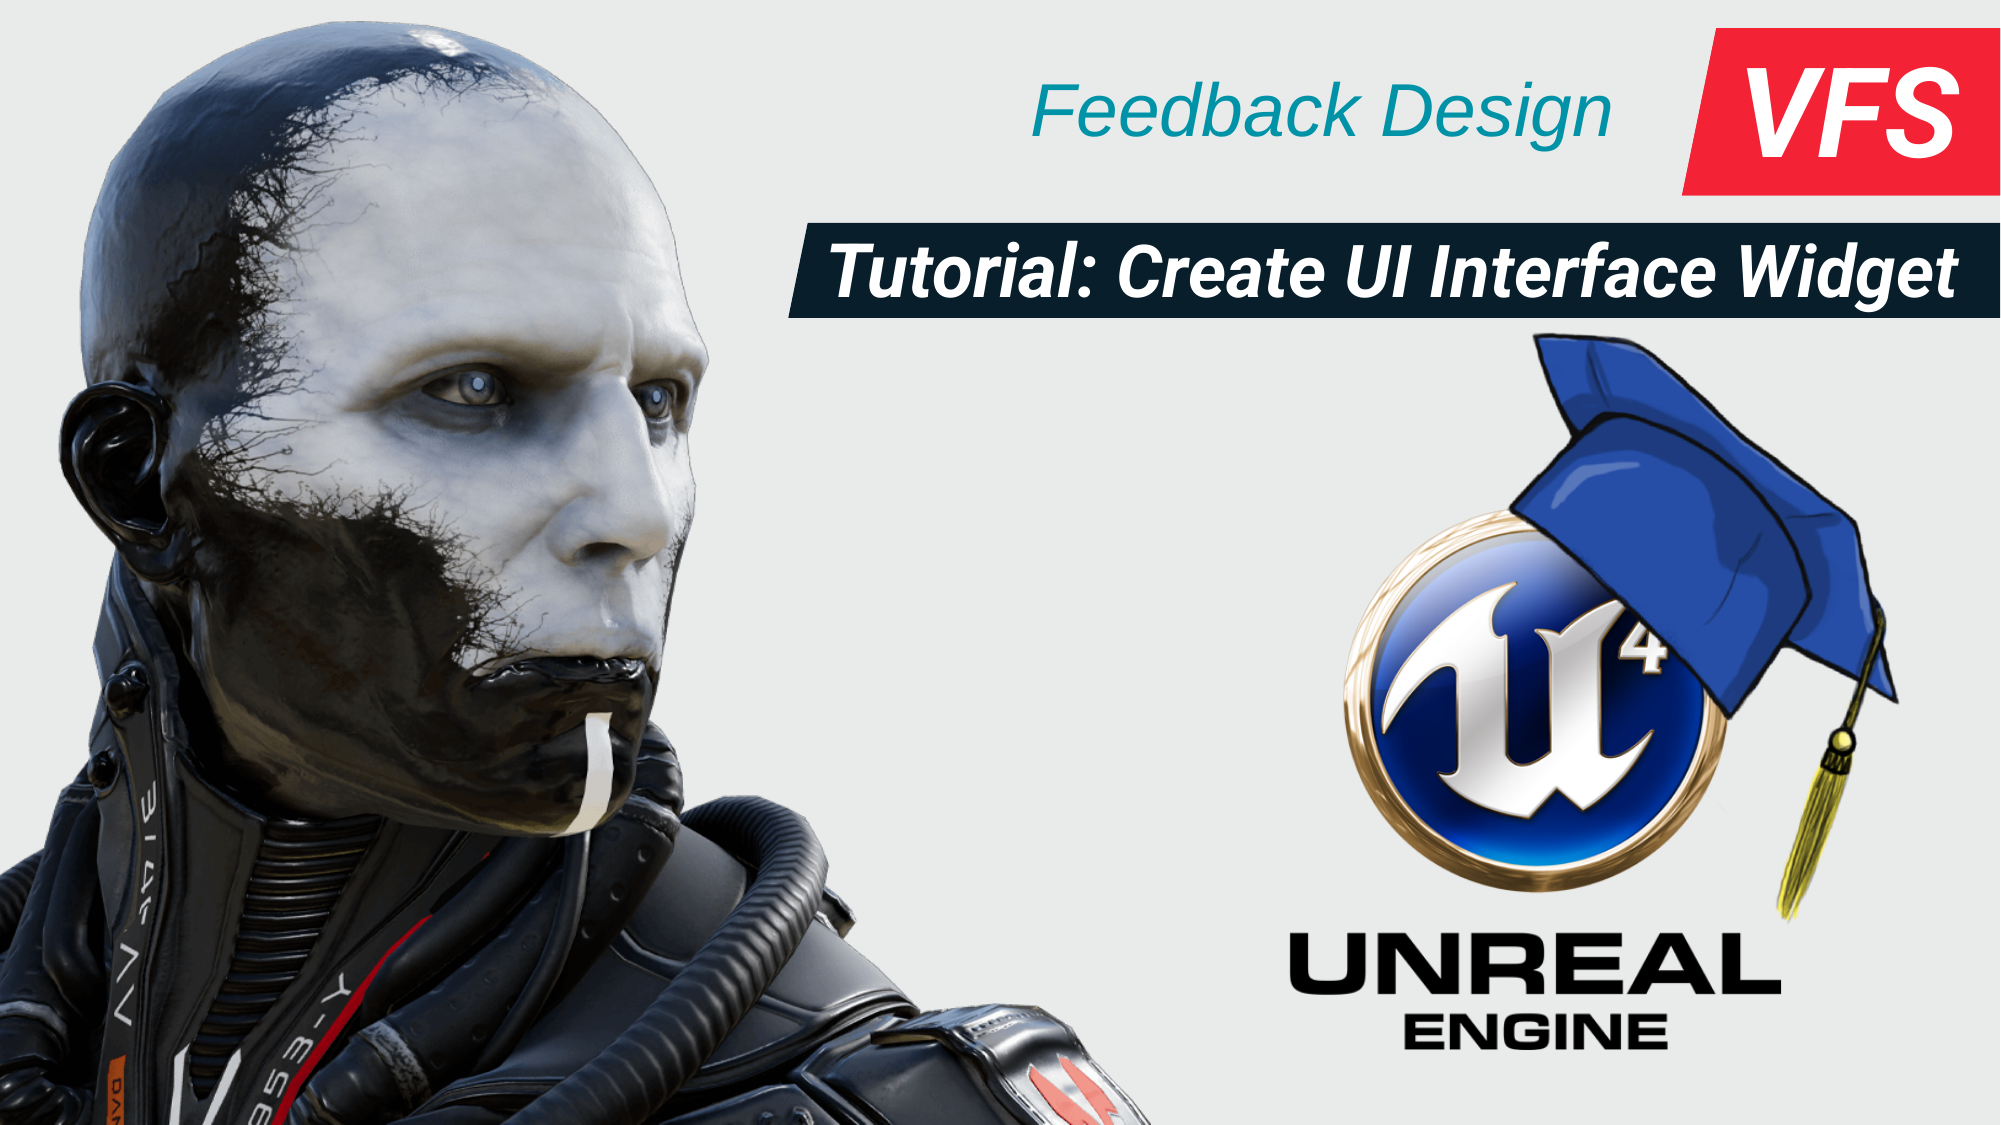

# Feedback Design
Tutorial: Create UI Interface Widget